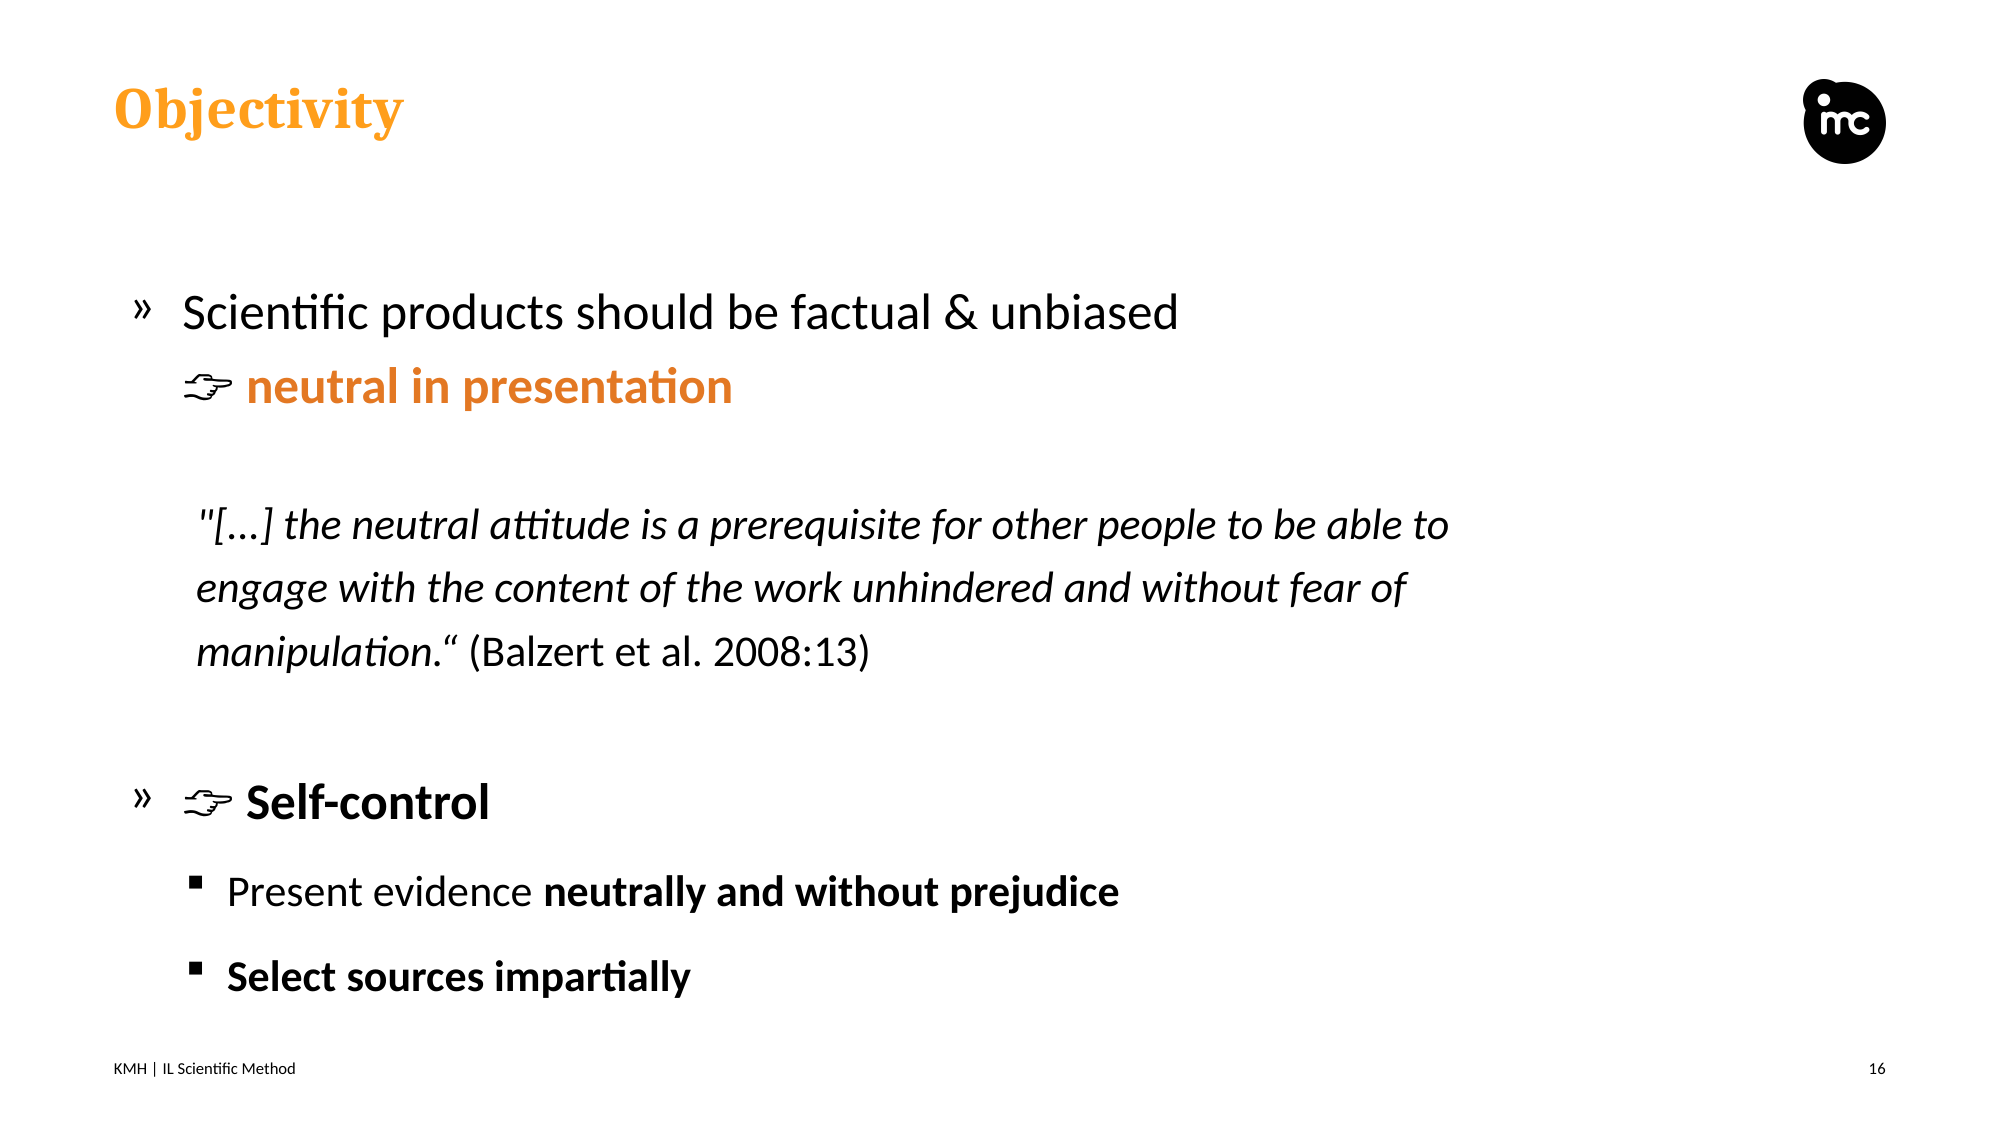

# Objectivity
Scientific products should be factual & unbiased
👉 neutral in presentation

"[...] the neutral attitude is a prerequisite for other people to be able to engage with the content of the work unhindered and without fear of manipulation.“ (Balzert et al. 2008:13)

👉 Self-control
Present evidence neutrally and without prejudice
Select sources impartially
KMH | IL Scientific Method

16